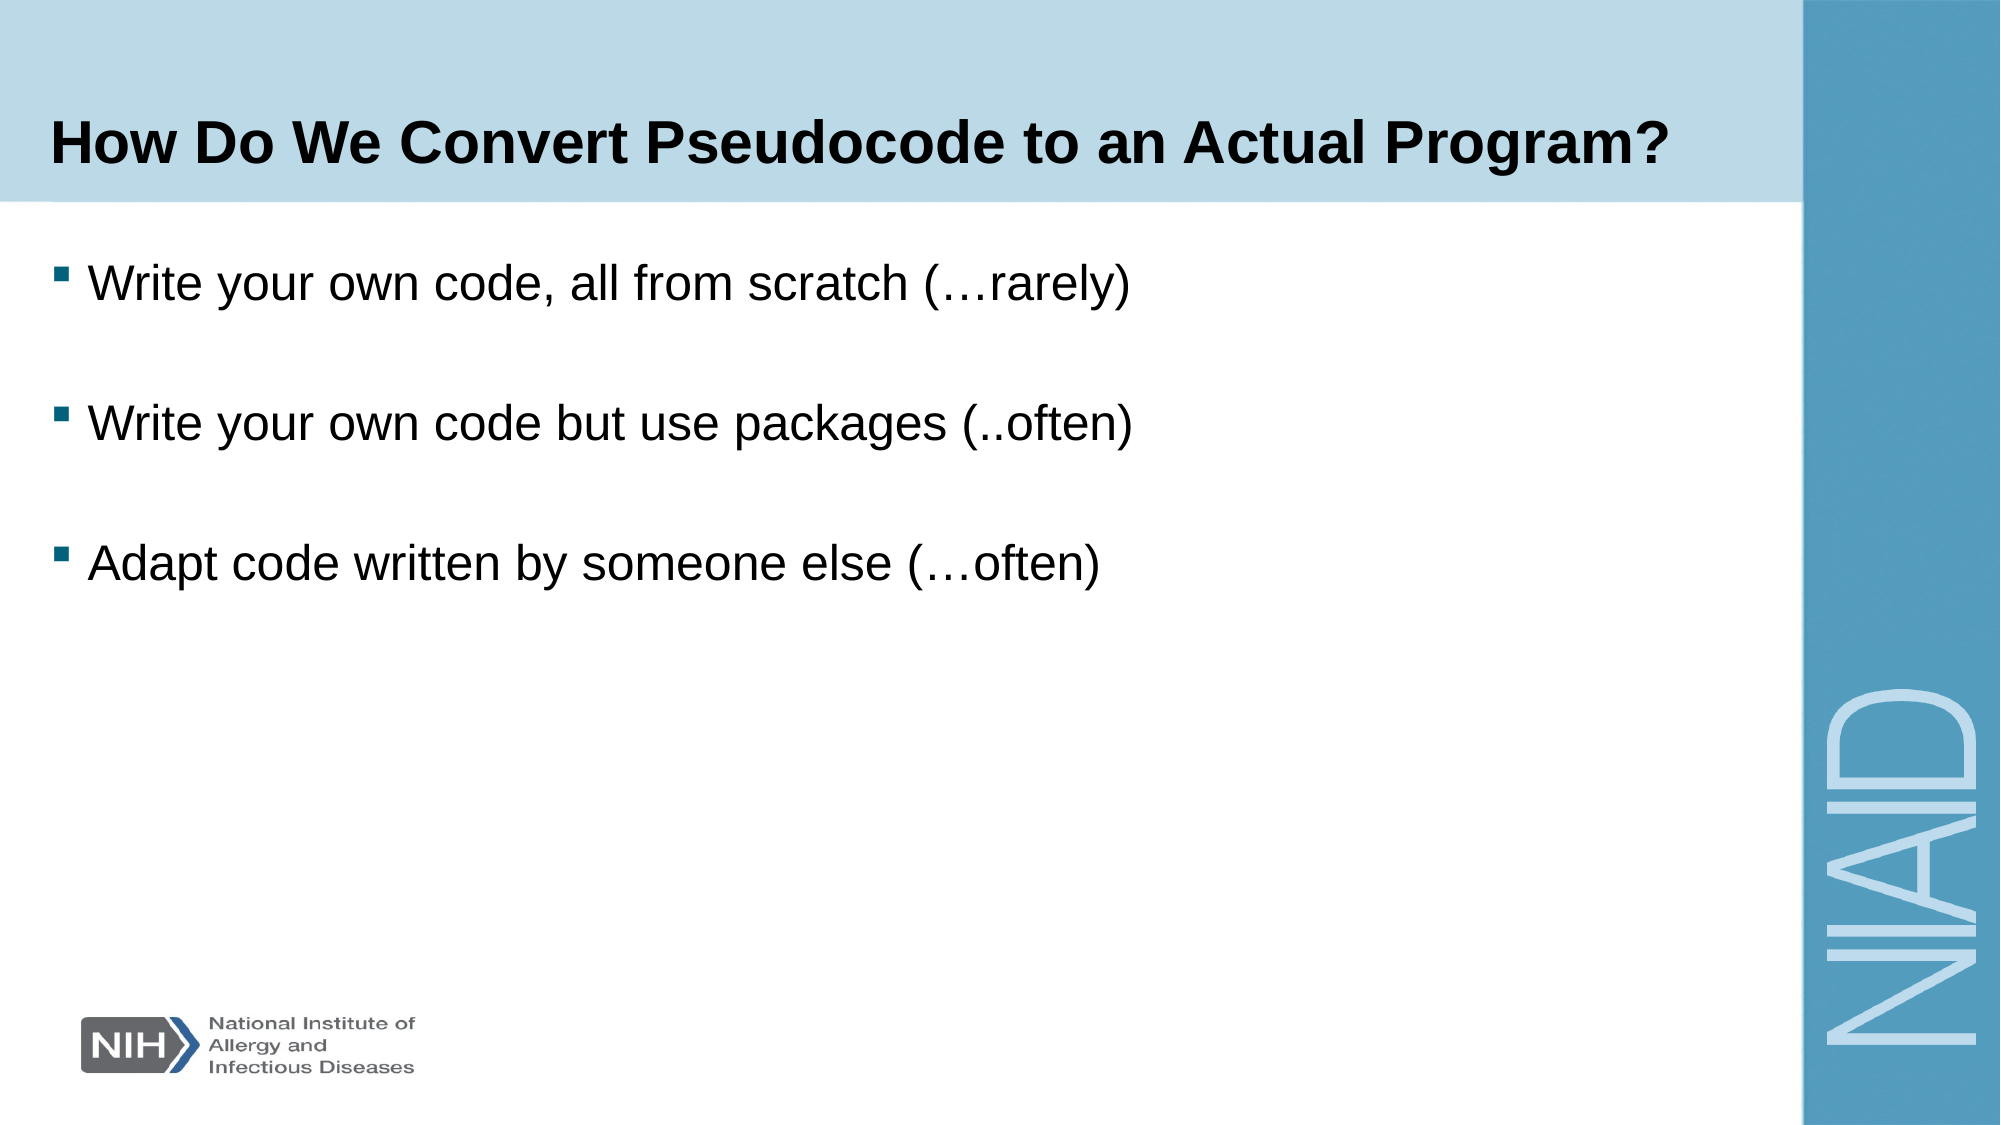

# How Do We Convert Pseudocode to an Actual Program?
Write your own code, all from scratch (…rarely)

Write your own code but use packages (..often)

Adapt code written by someone else (…often)